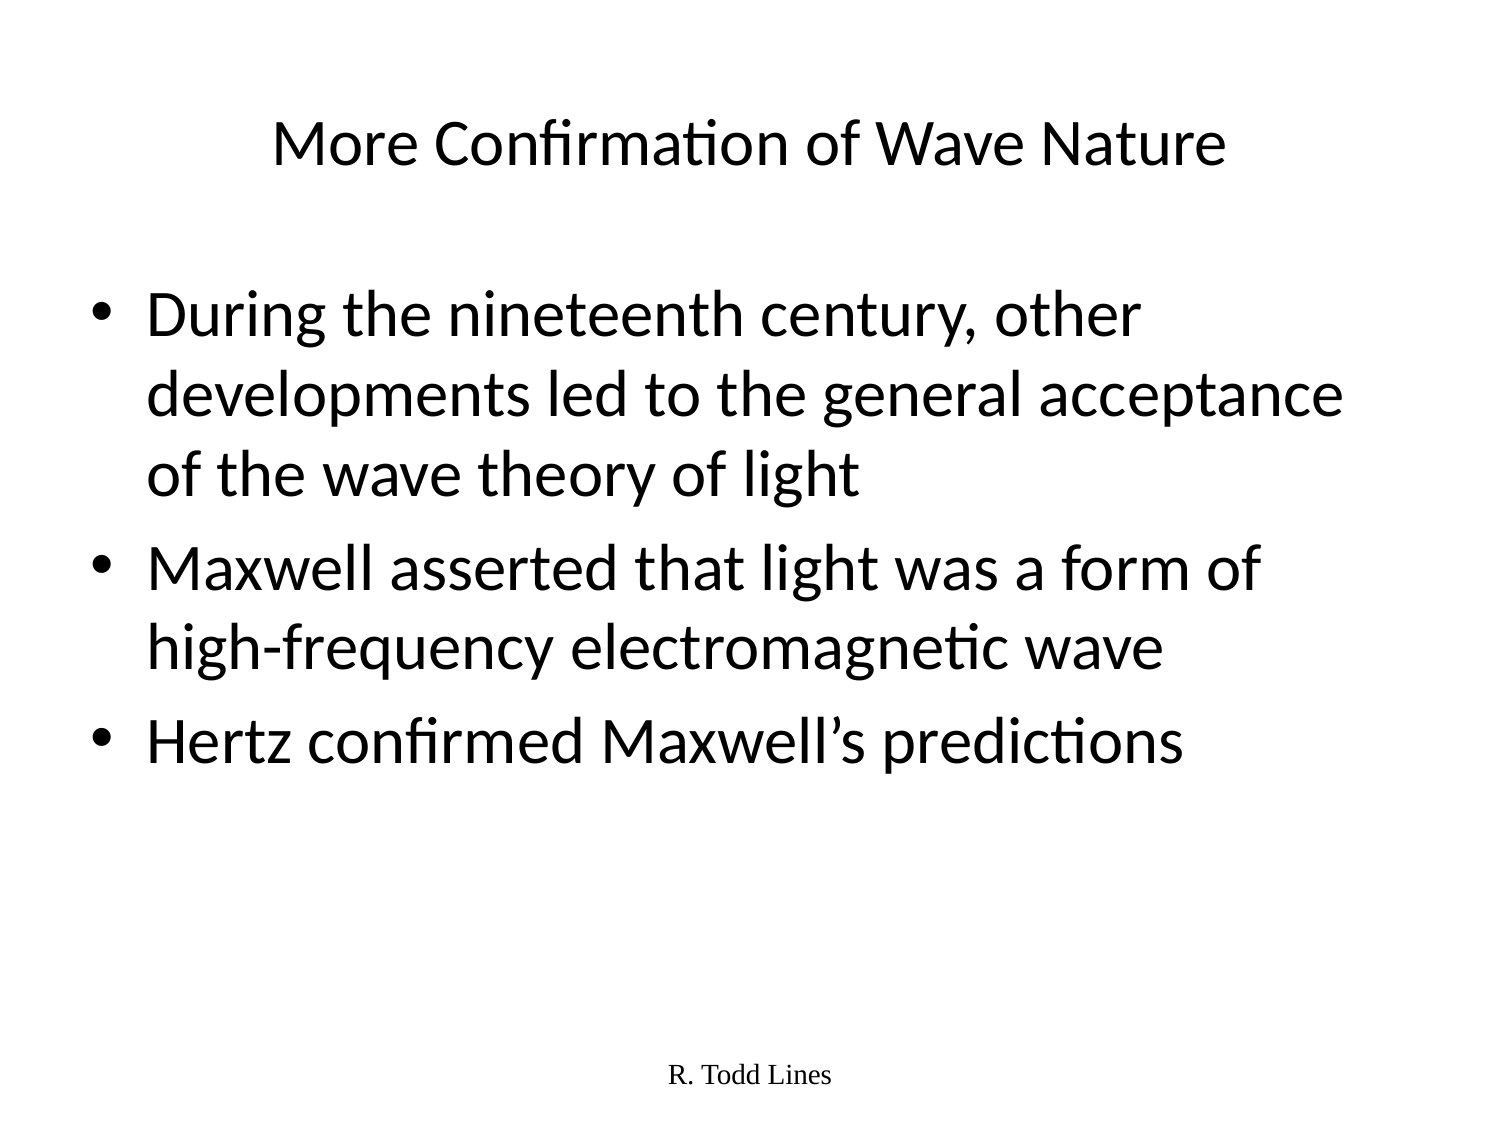

# More Confirmation of Wave Nature
During the nineteenth century, other developments led to the general acceptance of the wave theory of light
Maxwell asserted that light was a form of high-frequency electromagnetic wave
Hertz confirmed Maxwell’s predictions
R. Todd Lines